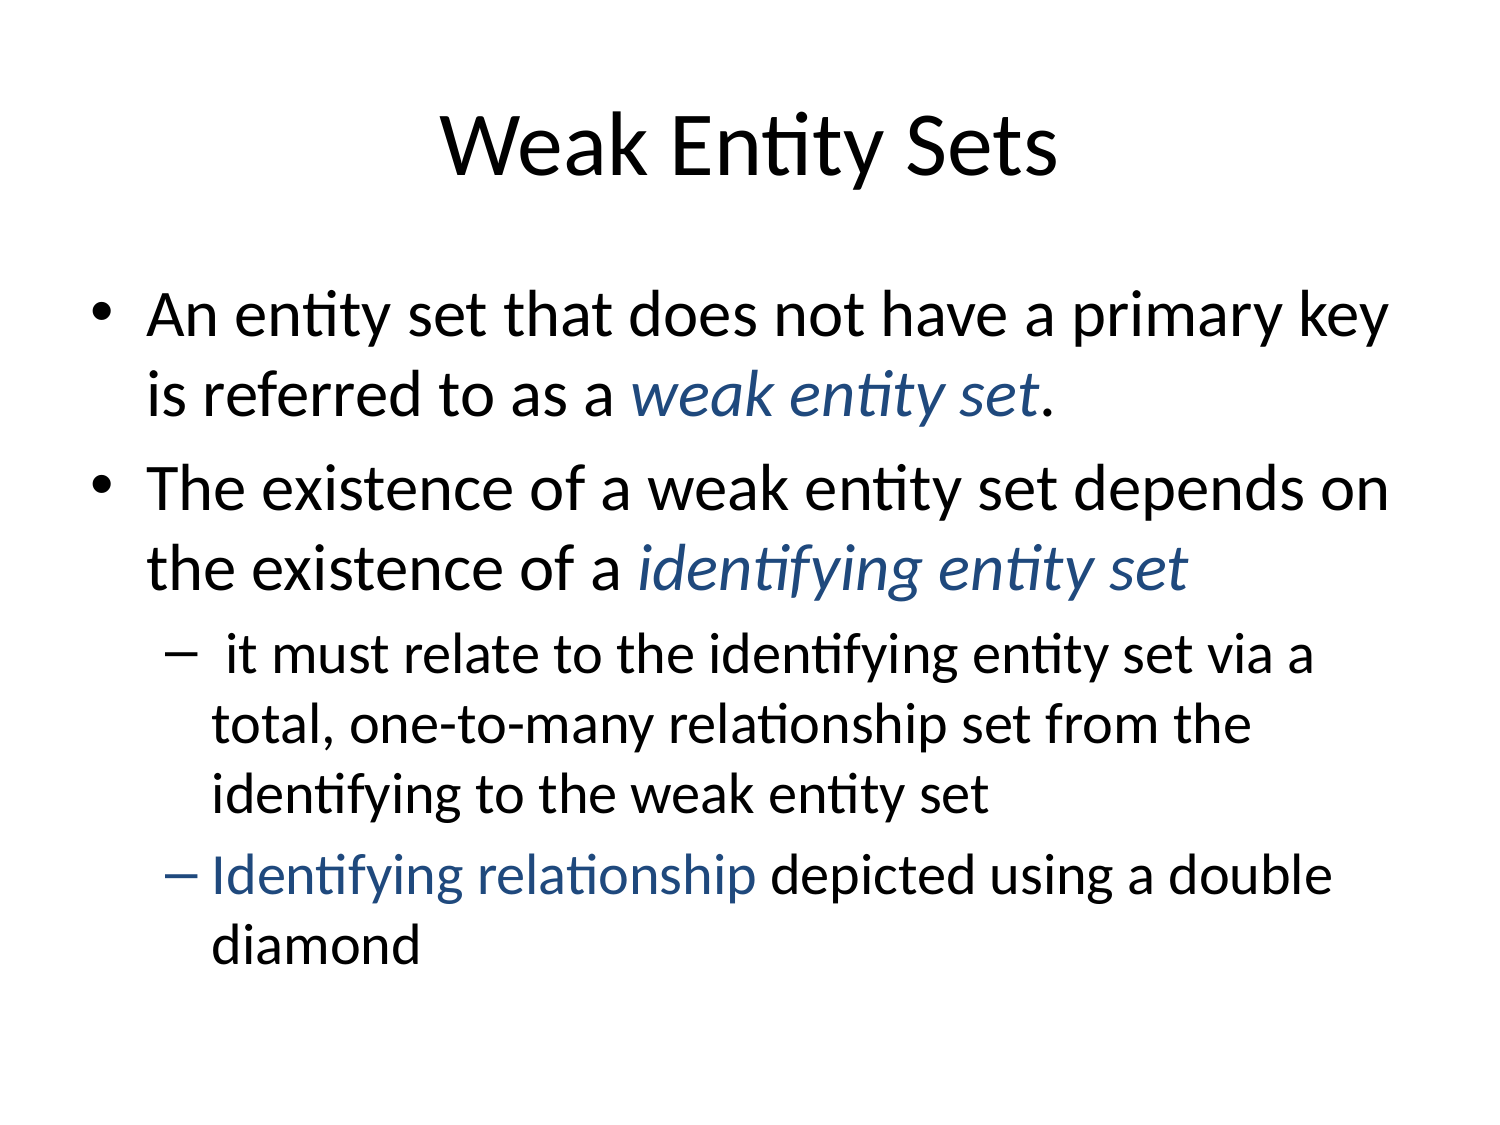

# Weak Entity Sets
An entity set that does not have a primary key is referred to as a weak entity set.
The existence of a weak entity set depends on the existence of a identifying entity set
 it must relate to the identifying entity set via a total, one-to-many relationship set from the identifying to the weak entity set
Identifying relationship depicted using a double diamond